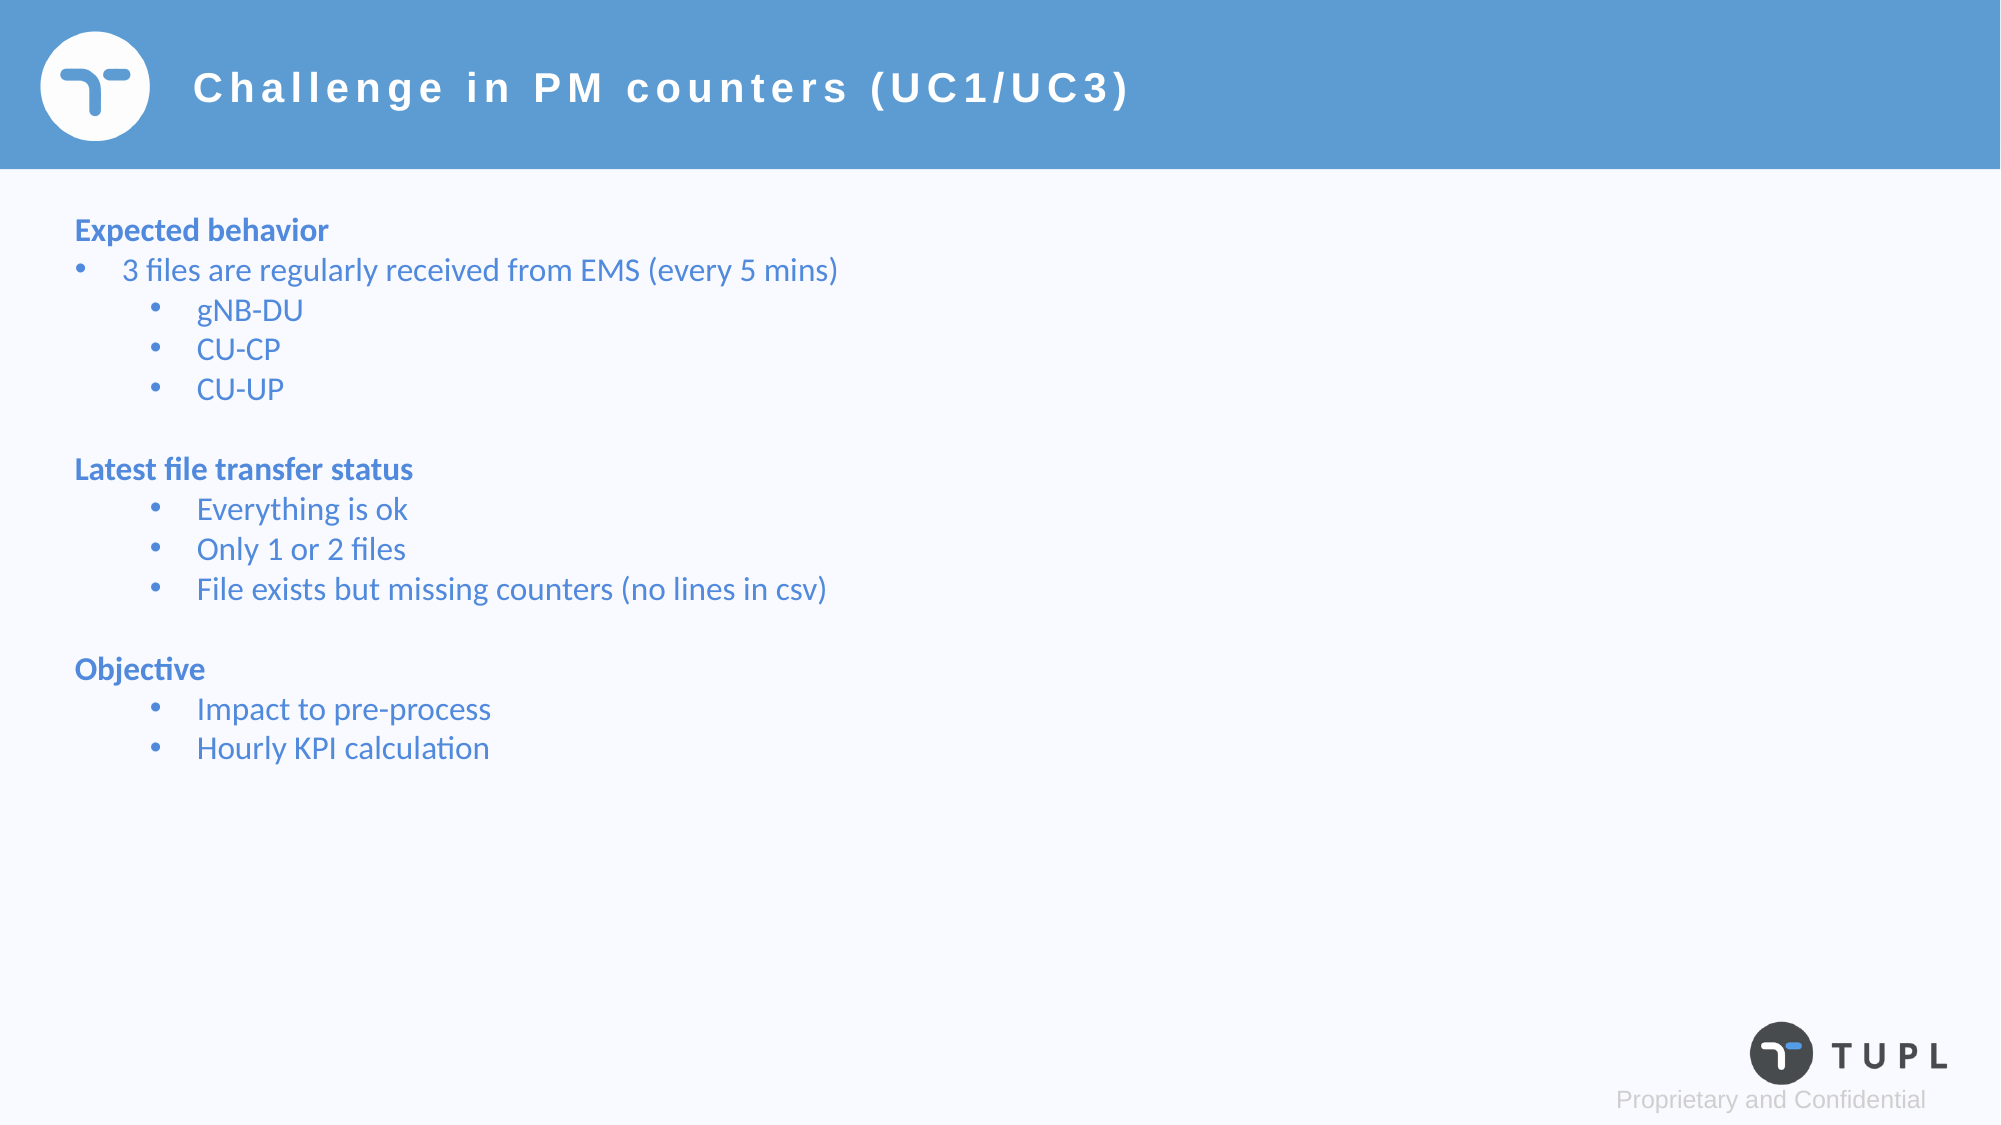

# Challenge in PM counters (UC1/UC3)
Expected behavior
3 files are regularly received from EMS (every 5 mins)
gNB-DU
CU-CP
CU-UP

Latest file transfer status
Everything is ok
Only 1 or 2 files
File exists but missing counters (no lines in csv)

Objective
Impact to pre-process
Hourly KPI calculation